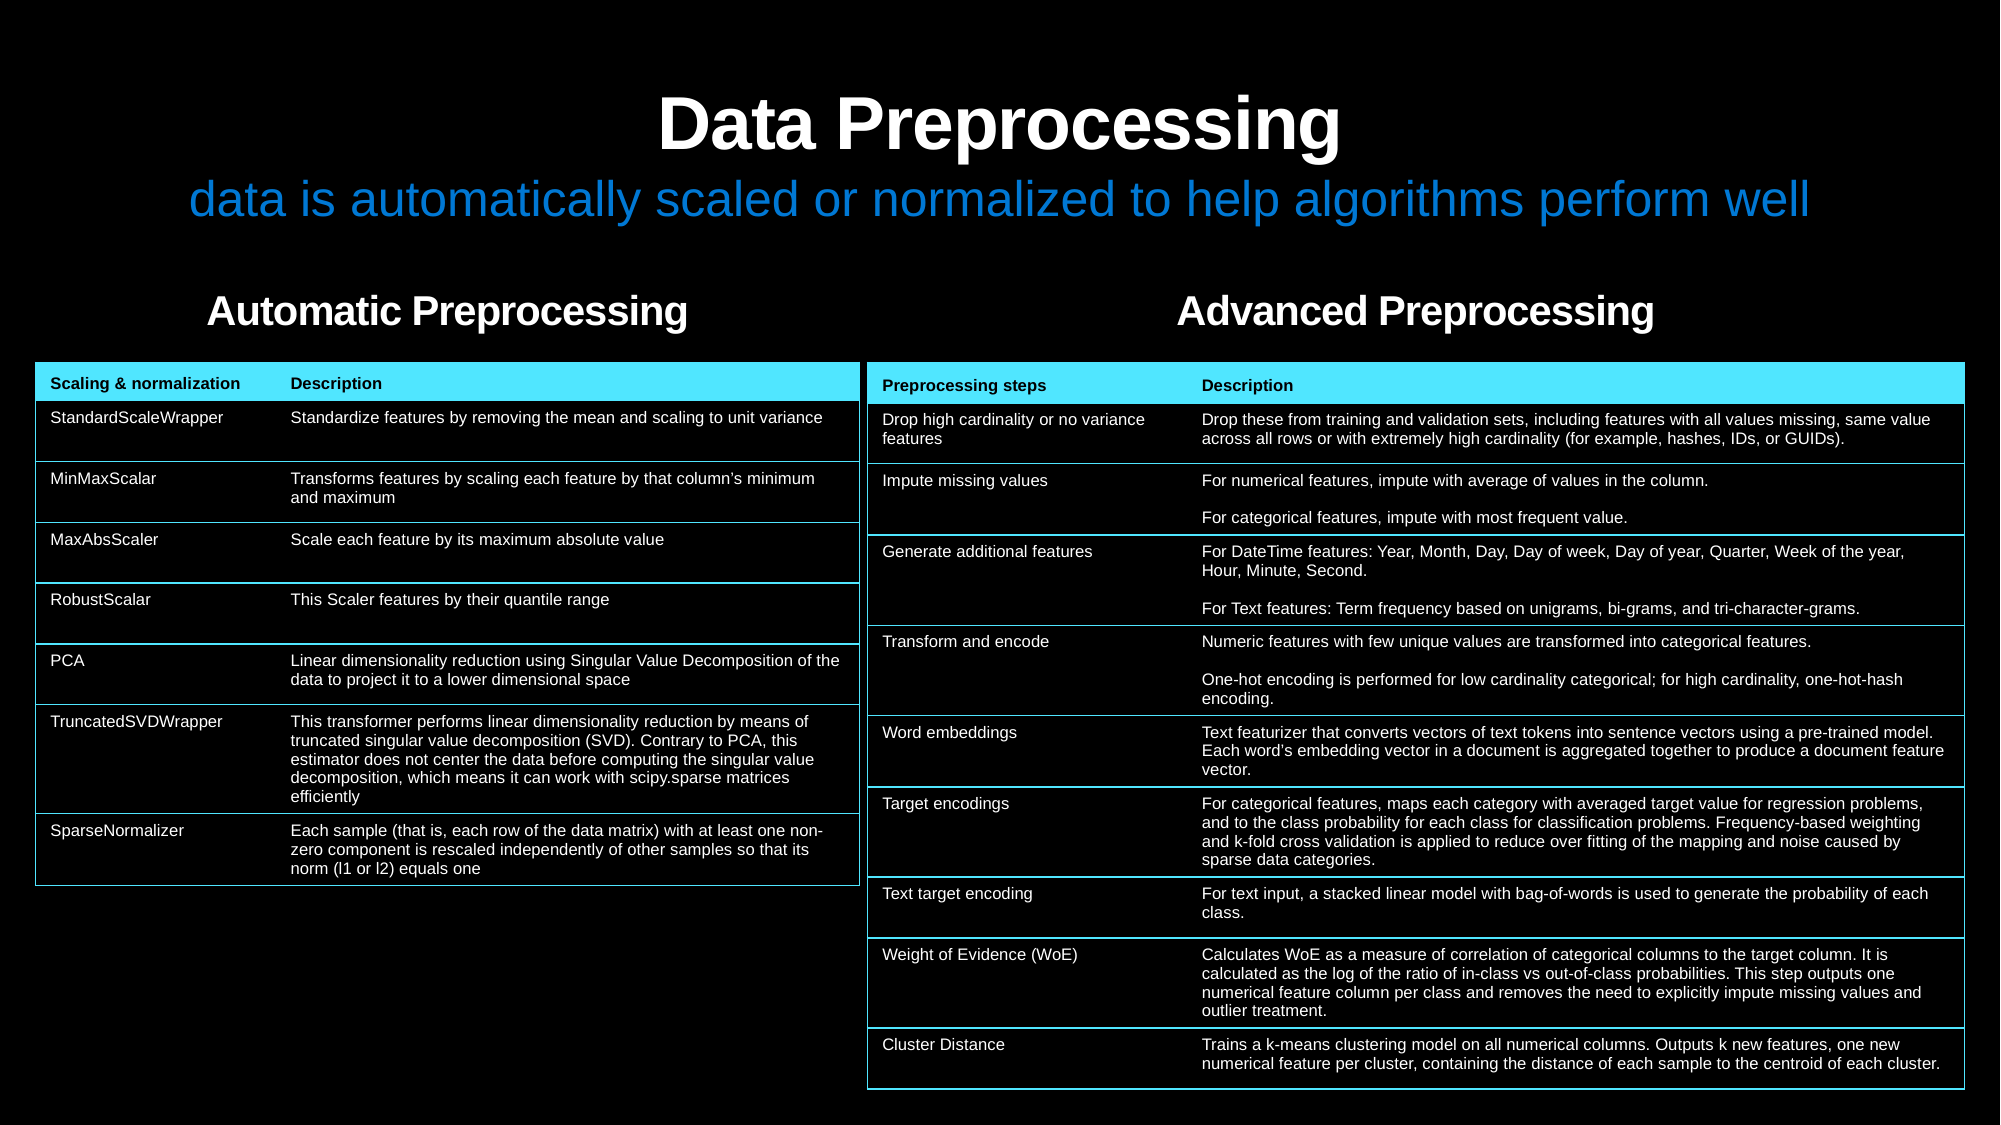

# Data Preprocessing
data is automatically scaled or normalized to help algorithms perform well
Automatic Preprocessing
Advanced Preprocessing
| Scaling & normalization | Description |
| --- | --- |
| StandardScaleWrapper | Standardize features by removing the mean and scaling to unit variance |
| MinMaxScalar | Transforms features by scaling each feature by that column’s minimum and maximum |
| MaxAbsScaler | Scale each feature by its maximum absolute value |
| RobustScalar | This Scaler features by their quantile range |
| PCA | Linear dimensionality reduction using Singular Value Decomposition of the data to project it to a lower dimensional space |
| TruncatedSVDWrapper | This transformer performs linear dimensionality reduction by means of truncated singular value decomposition (SVD). Contrary to PCA, this estimator does not center the data before computing the singular value decomposition, which means it can work with scipy.sparse matrices efficiently |
| SparseNormalizer | Each sample (that is, each row of the data matrix) with at least one non-zero component is rescaled independently of other samples so that its norm (l1 or l2) equals one |
| Preprocessing steps | Description |
| --- | --- |
| Drop high cardinality or no variance features | Drop these from training and validation sets, including features with all values missing, same value across all rows or with extremely high cardinality (for example, hashes, IDs, or GUIDs). |
| Impute missing values | For numerical features, impute with average of values in the column. For categorical features, impute with most frequent value. |
| Generate additional features | For DateTime features: Year, Month, Day, Day of week, Day of year, Quarter, Week of the year, Hour, Minute, Second. For Text features: Term frequency based on unigrams, bi-grams, and tri-character-grams. |
| Transform and encode | Numeric features with few unique values are transformed into categorical features. One-hot encoding is performed for low cardinality categorical; for high cardinality, one-hot-hash encoding. |
| Word embeddings | Text featurizer that converts vectors of text tokens into sentence vectors using a pre-trained model. Each word’s embedding vector in a document is aggregated together to produce a document feature vector. |
| Target encodings | For categorical features, maps each category with averaged target value for regression problems, and to the class probability for each class for classification problems. Frequency-based weighting and k-fold cross validation is applied to reduce over fitting of the mapping and noise caused by sparse data categories. |
| Text target encoding | For text input, a stacked linear model with bag-of-words is used to generate the probability of each class. |
| Weight of Evidence (WoE) | Calculates WoE as a measure of correlation of categorical columns to the target column. It is calculated as the log of the ratio of in-class vs out-of-class probabilities. This step outputs one numerical feature column per class and removes the need to explicitly impute missing values and outlier treatment. |
| Cluster Distance | Trains a k-means clustering model on all numerical columns. Outputs k new features, one new numerical feature per cluster, containing the distance of each sample to the centroid of each cluster. |